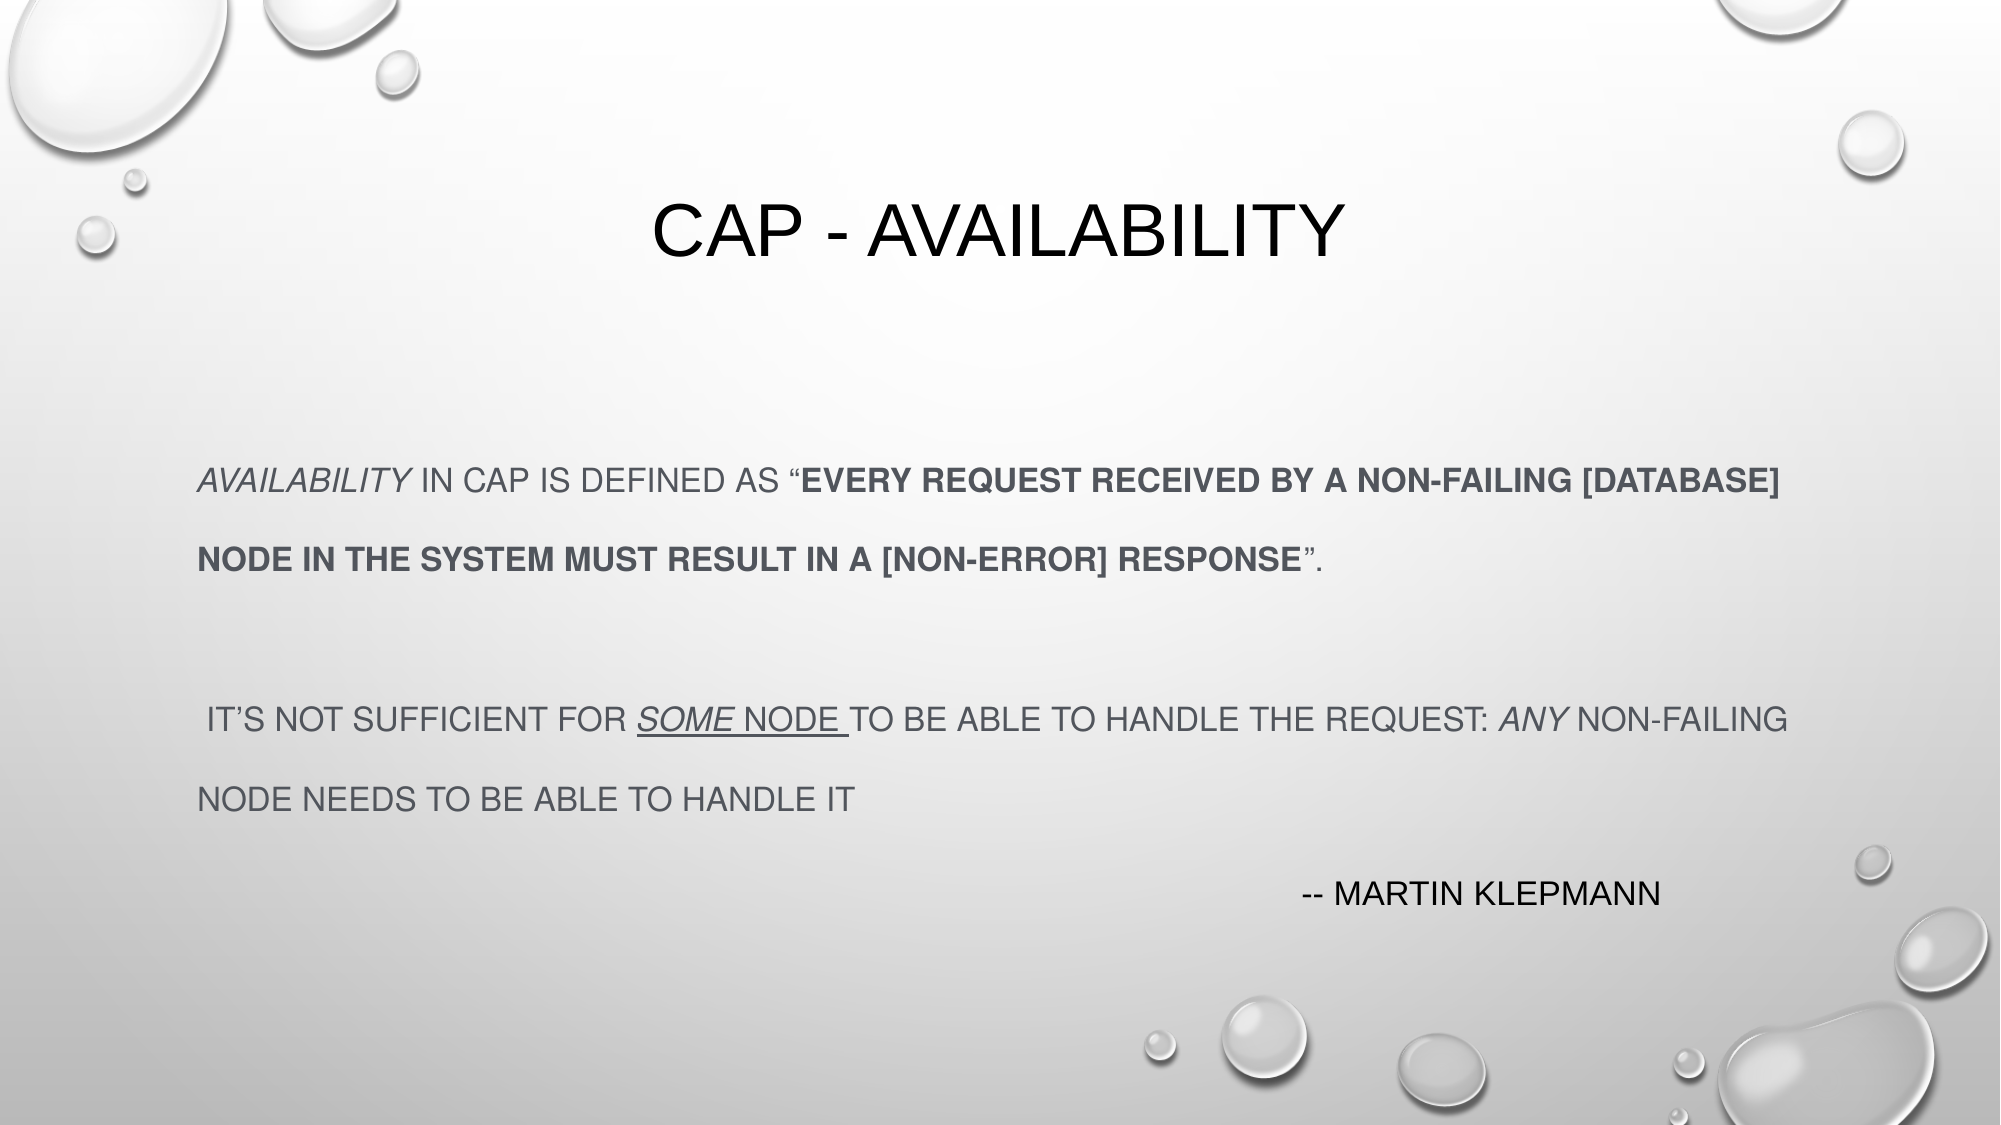

# CAP - AVAILABILITY
Availability in CAP is defined as “every request received by a non-failing [database] node in the system must result in a [non-error] response”.
 It’s not sufficient for some node to be able to handle the request: any non-failing node needs to be able to handle it
 -- Martin klepmann